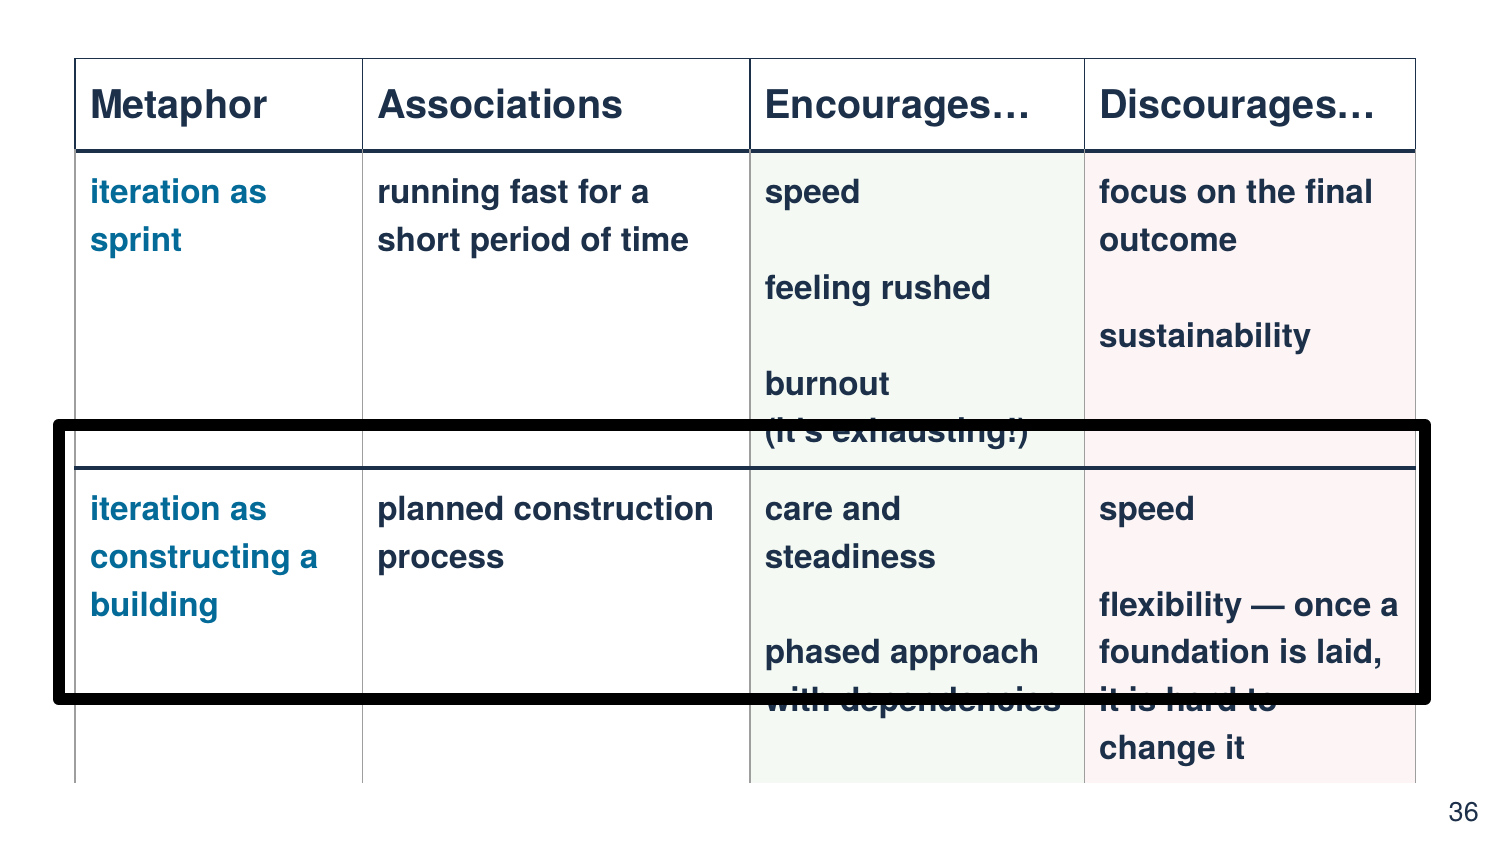

# Metaphor table: iteration as constructing a building

| Metaphor | Associations | Encourages… | Discourages… |
| --- | --- | --- | --- |
| iteration as sprint | running fast for a short period of time | speed feeling rushed burnout (it’s exhausting!) | focus on the final outcome sustainability |
| iteration as constructing a building | planned construction process | care and steadiness phased approach with dependencies | speed flexibility — once a foundation is laid, it is hard to change it |

36